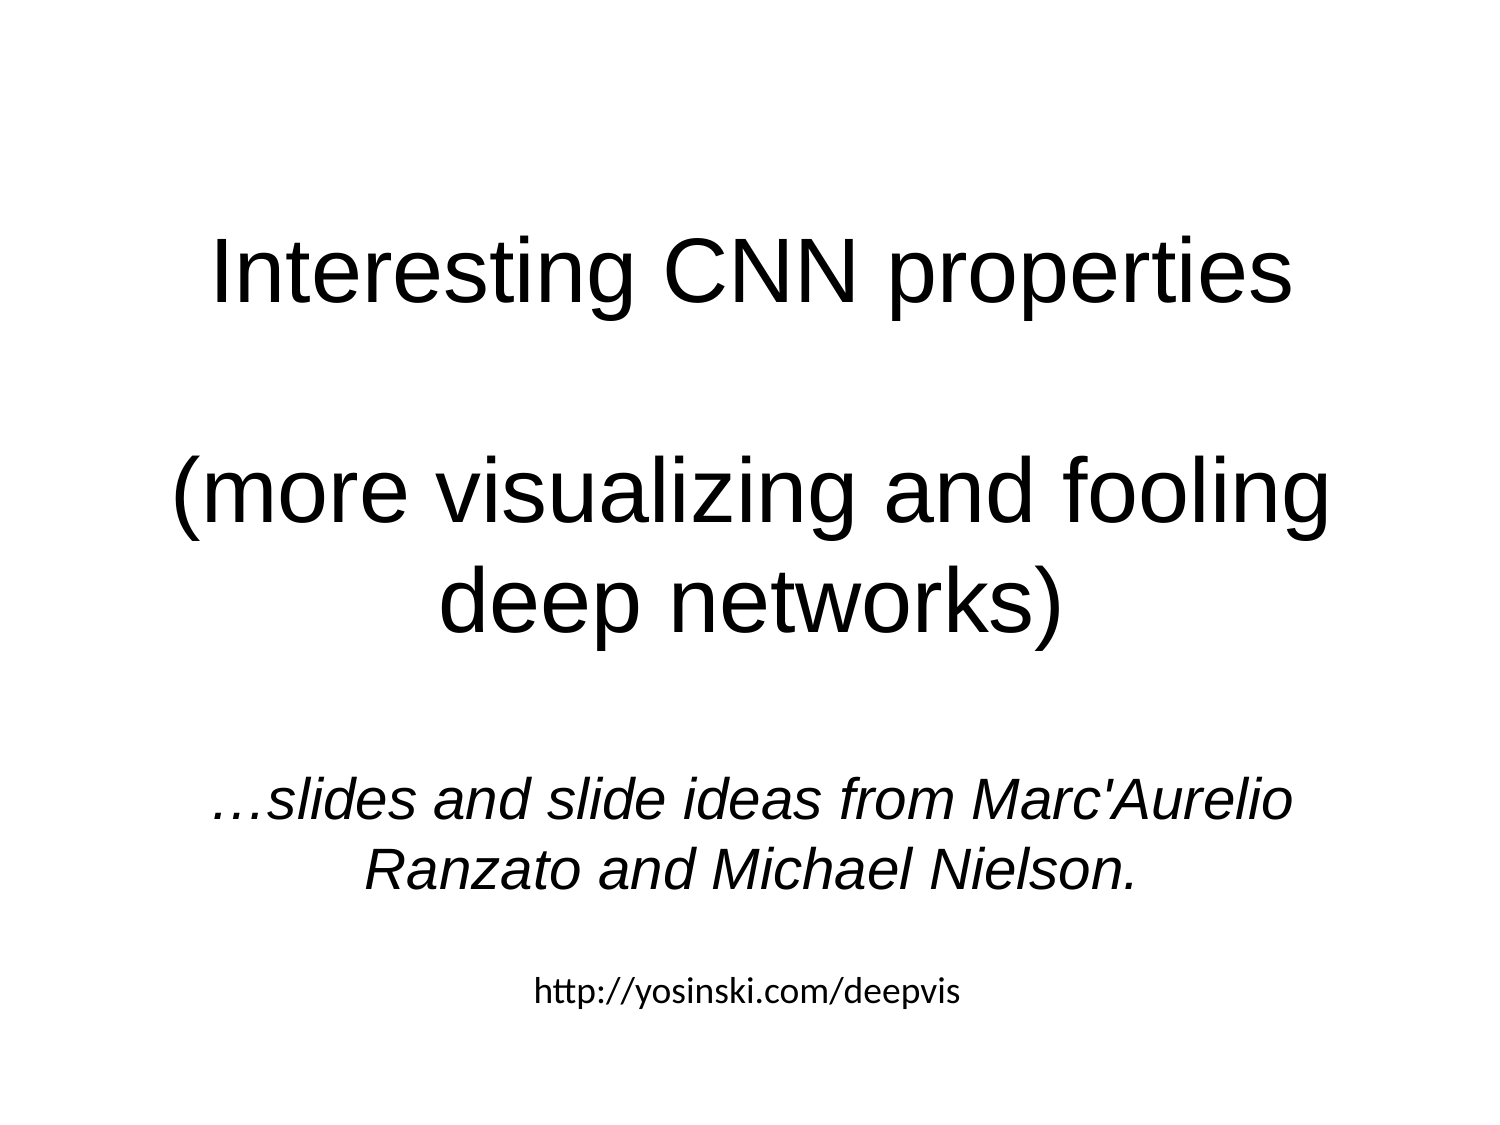

# Interesting CNN properties (more visualizing and fooling deep networks) …slides and slide ideas from Marc'Aurelio Ranzato and Michael Nielson.
http://yosinski.com/deepvis